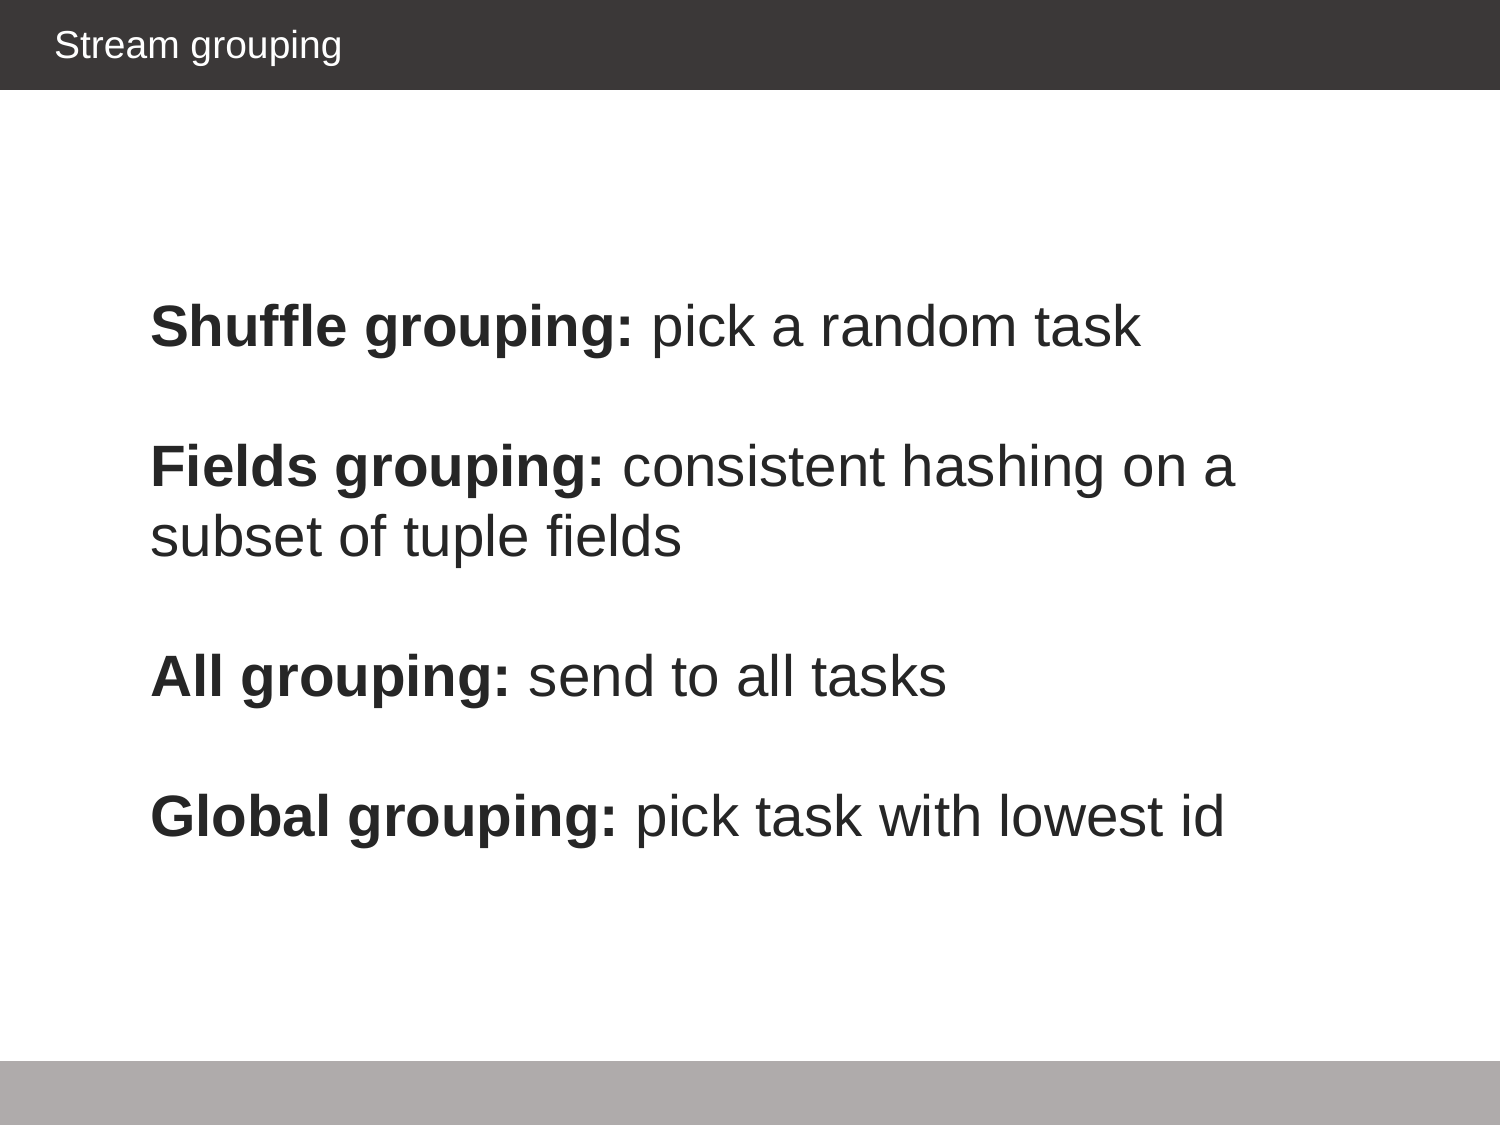

Stream grouping
Shuffle grouping: pick a random task

Fields grouping: consistent hashing on a
subset of tuple fields

All grouping: send to all tasks

Global grouping: pick task with lowest id